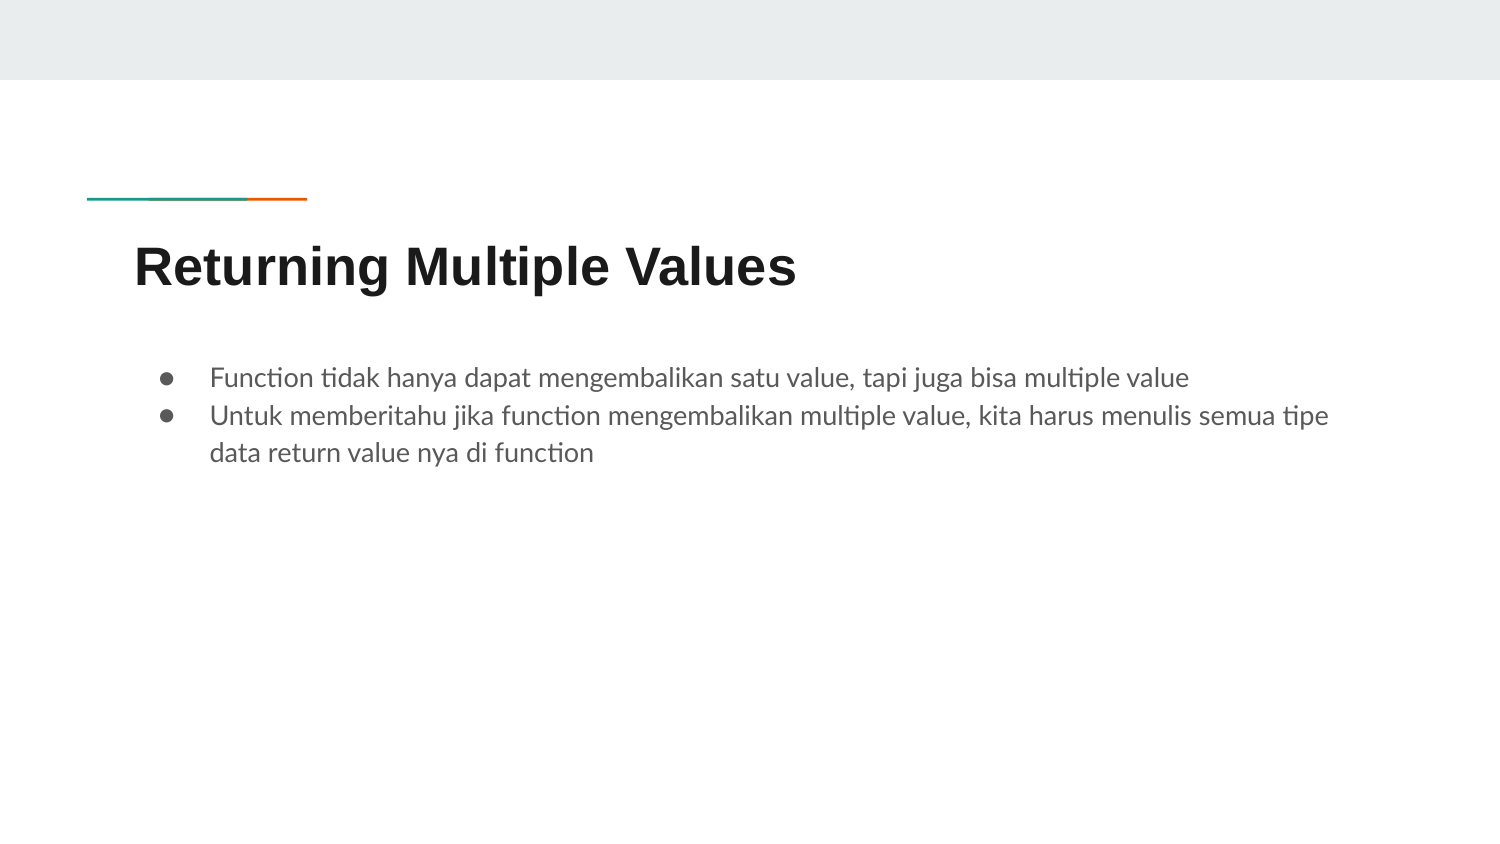

# Returning Multiple Values
Function tidak hanya dapat mengembalikan satu value, tapi juga bisa multiple value
Untuk memberitahu jika function mengembalikan multiple value, kita harus menulis semua tipe data return value nya di function